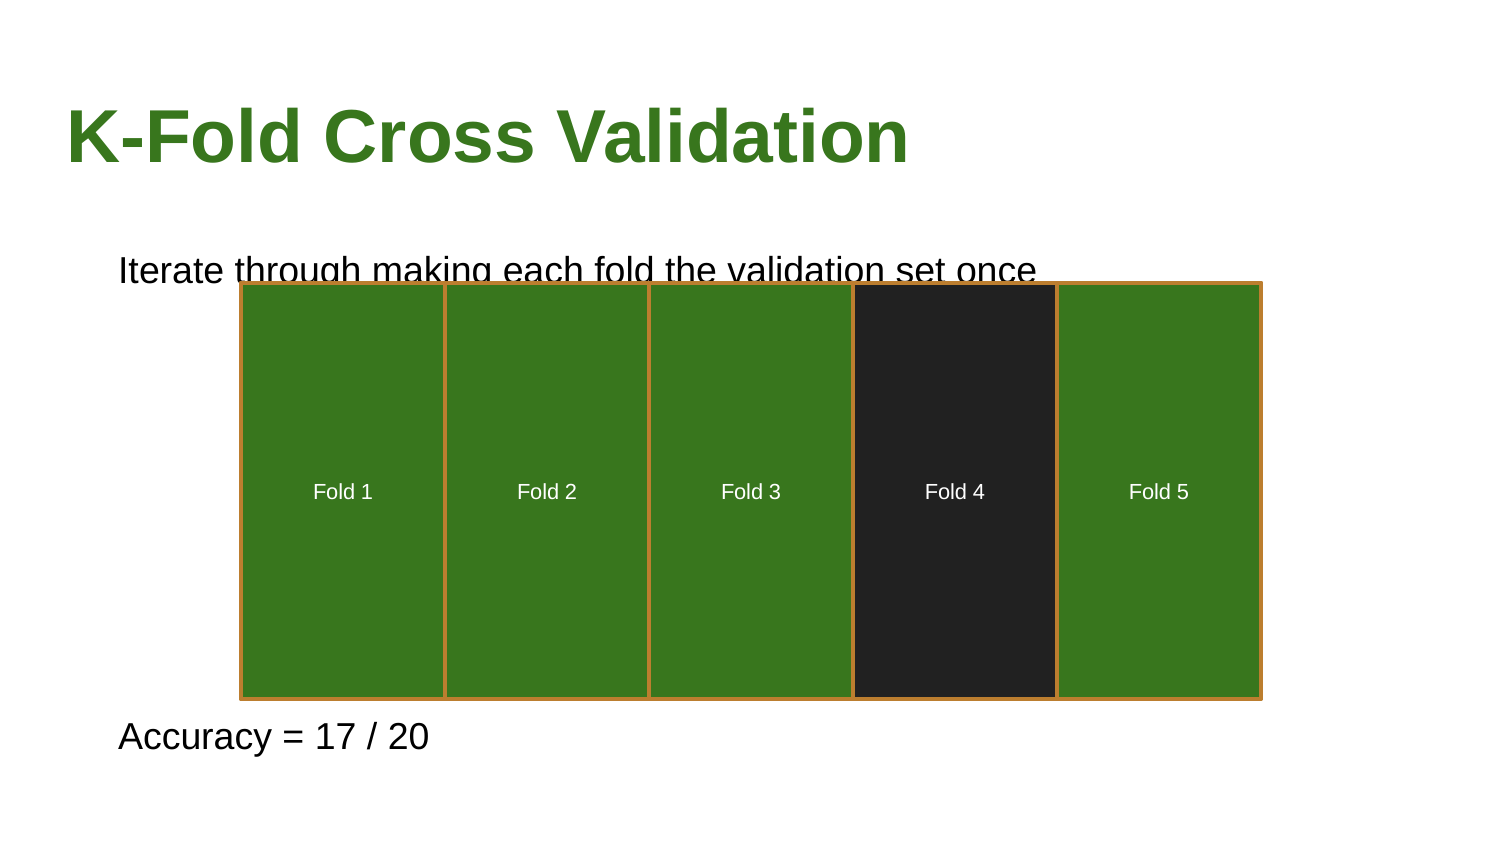

# K-Fold Cross Validation
Iterate through making each fold the validation set once

Accuracy = 17 / 20
Training Data
80%
Fold 1
Fold 2
Fold 3
Fold 4
Fold 5